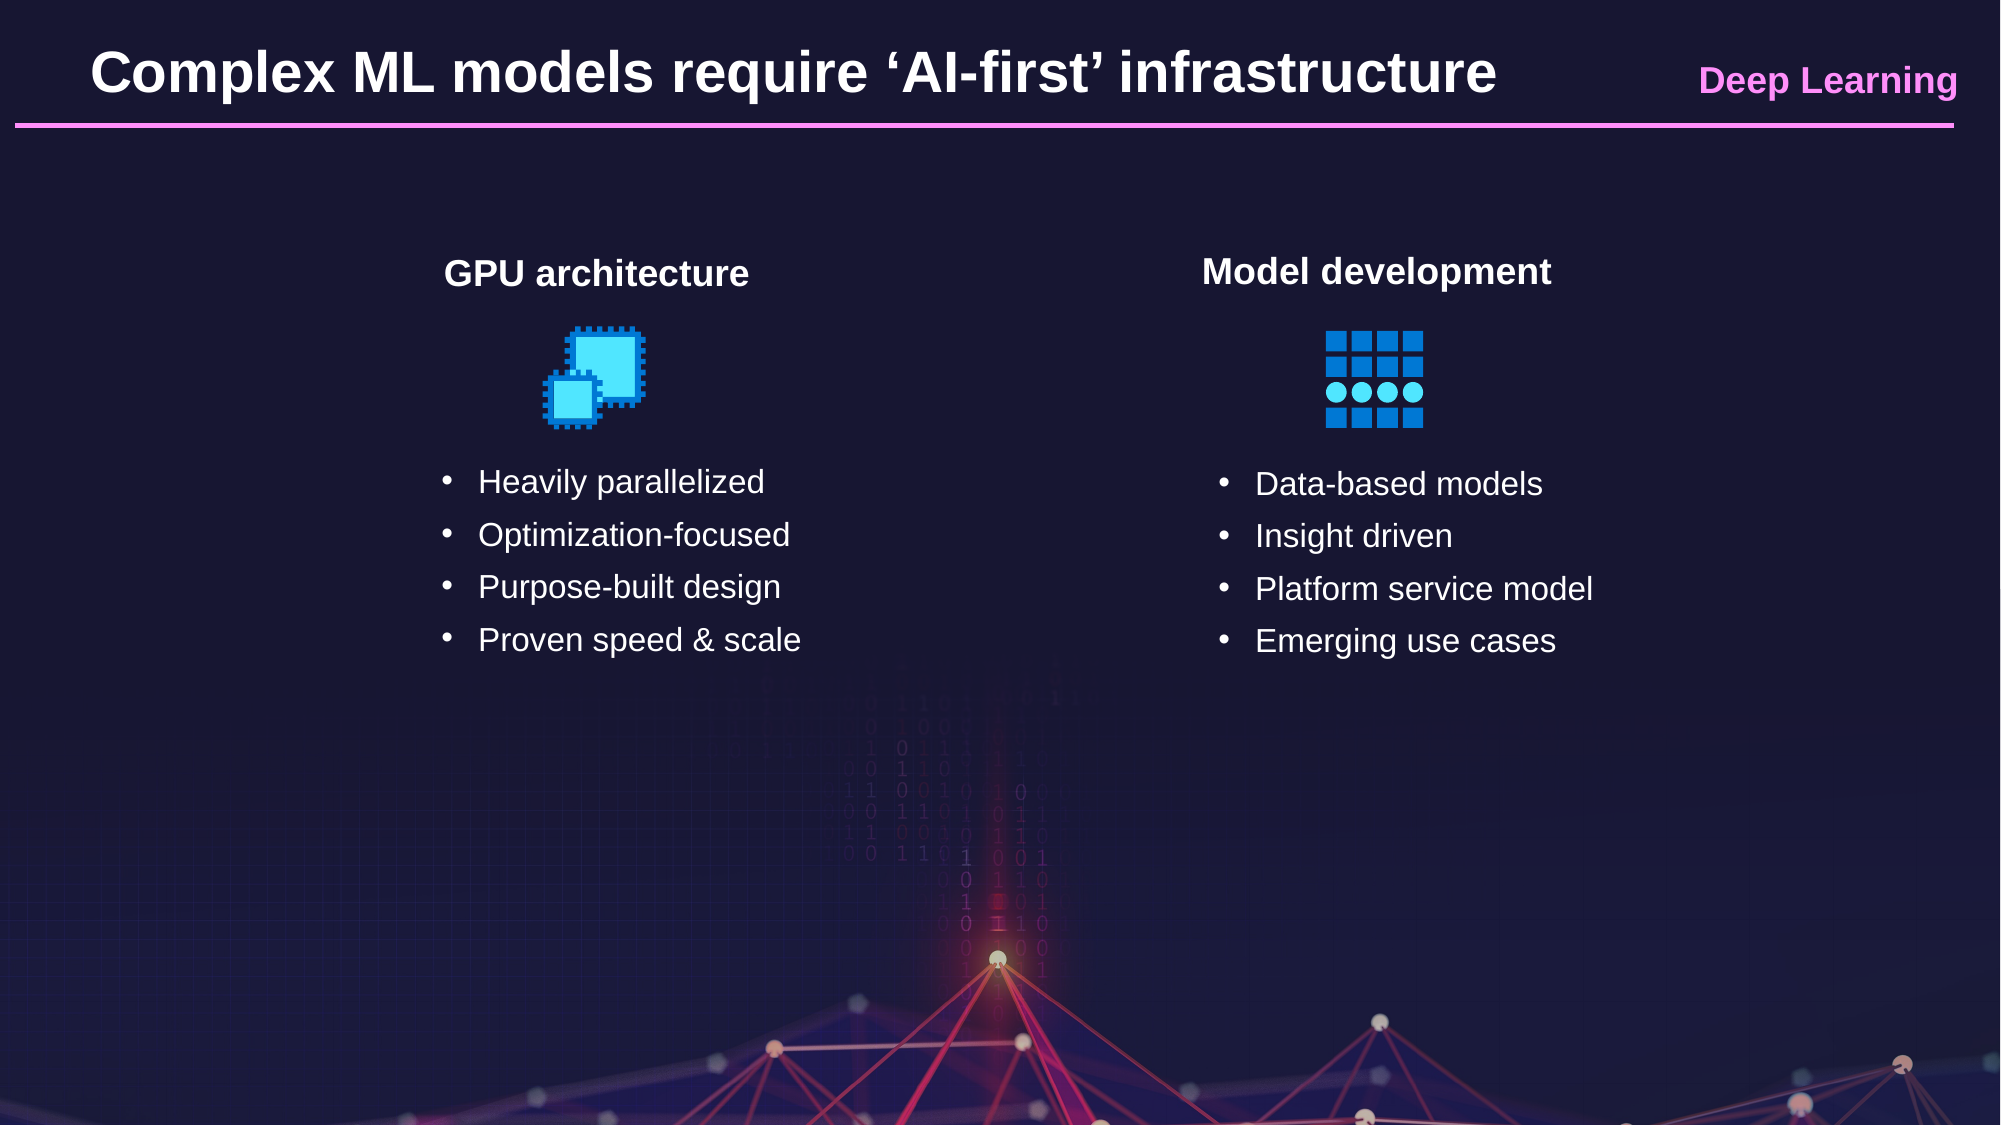

# Complex ML models require ‘AI-first’ infrastructure
Model development

Data-based models
Insight driven
Platform service model
Emerging use cases
GPU architecture

Heavily parallelized
Optimization-focused
Purpose-built design
Proven speed & scale